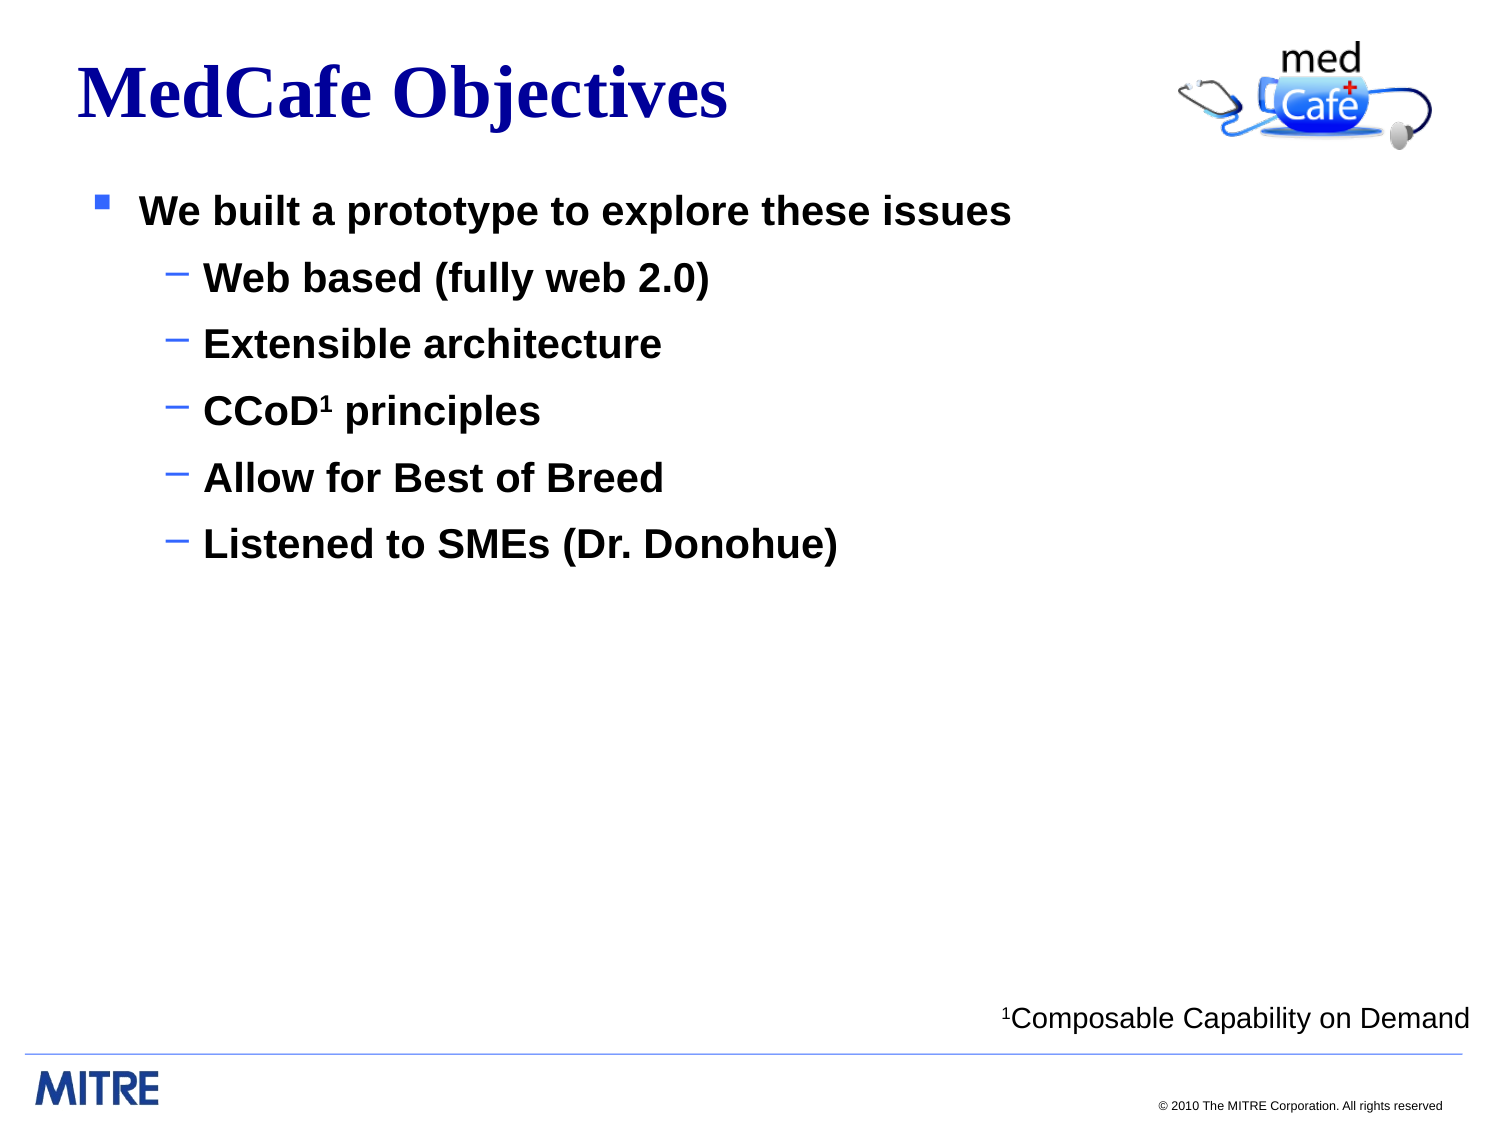

# MedCafe Objectives
We built a prototype to explore these issues
Web based (fully web 2.0)
Extensible architecture
CCoD1 principles
Allow for Best of Breed
Listened to SMEs (Dr. Donohue)
1Composable Capability on Demand